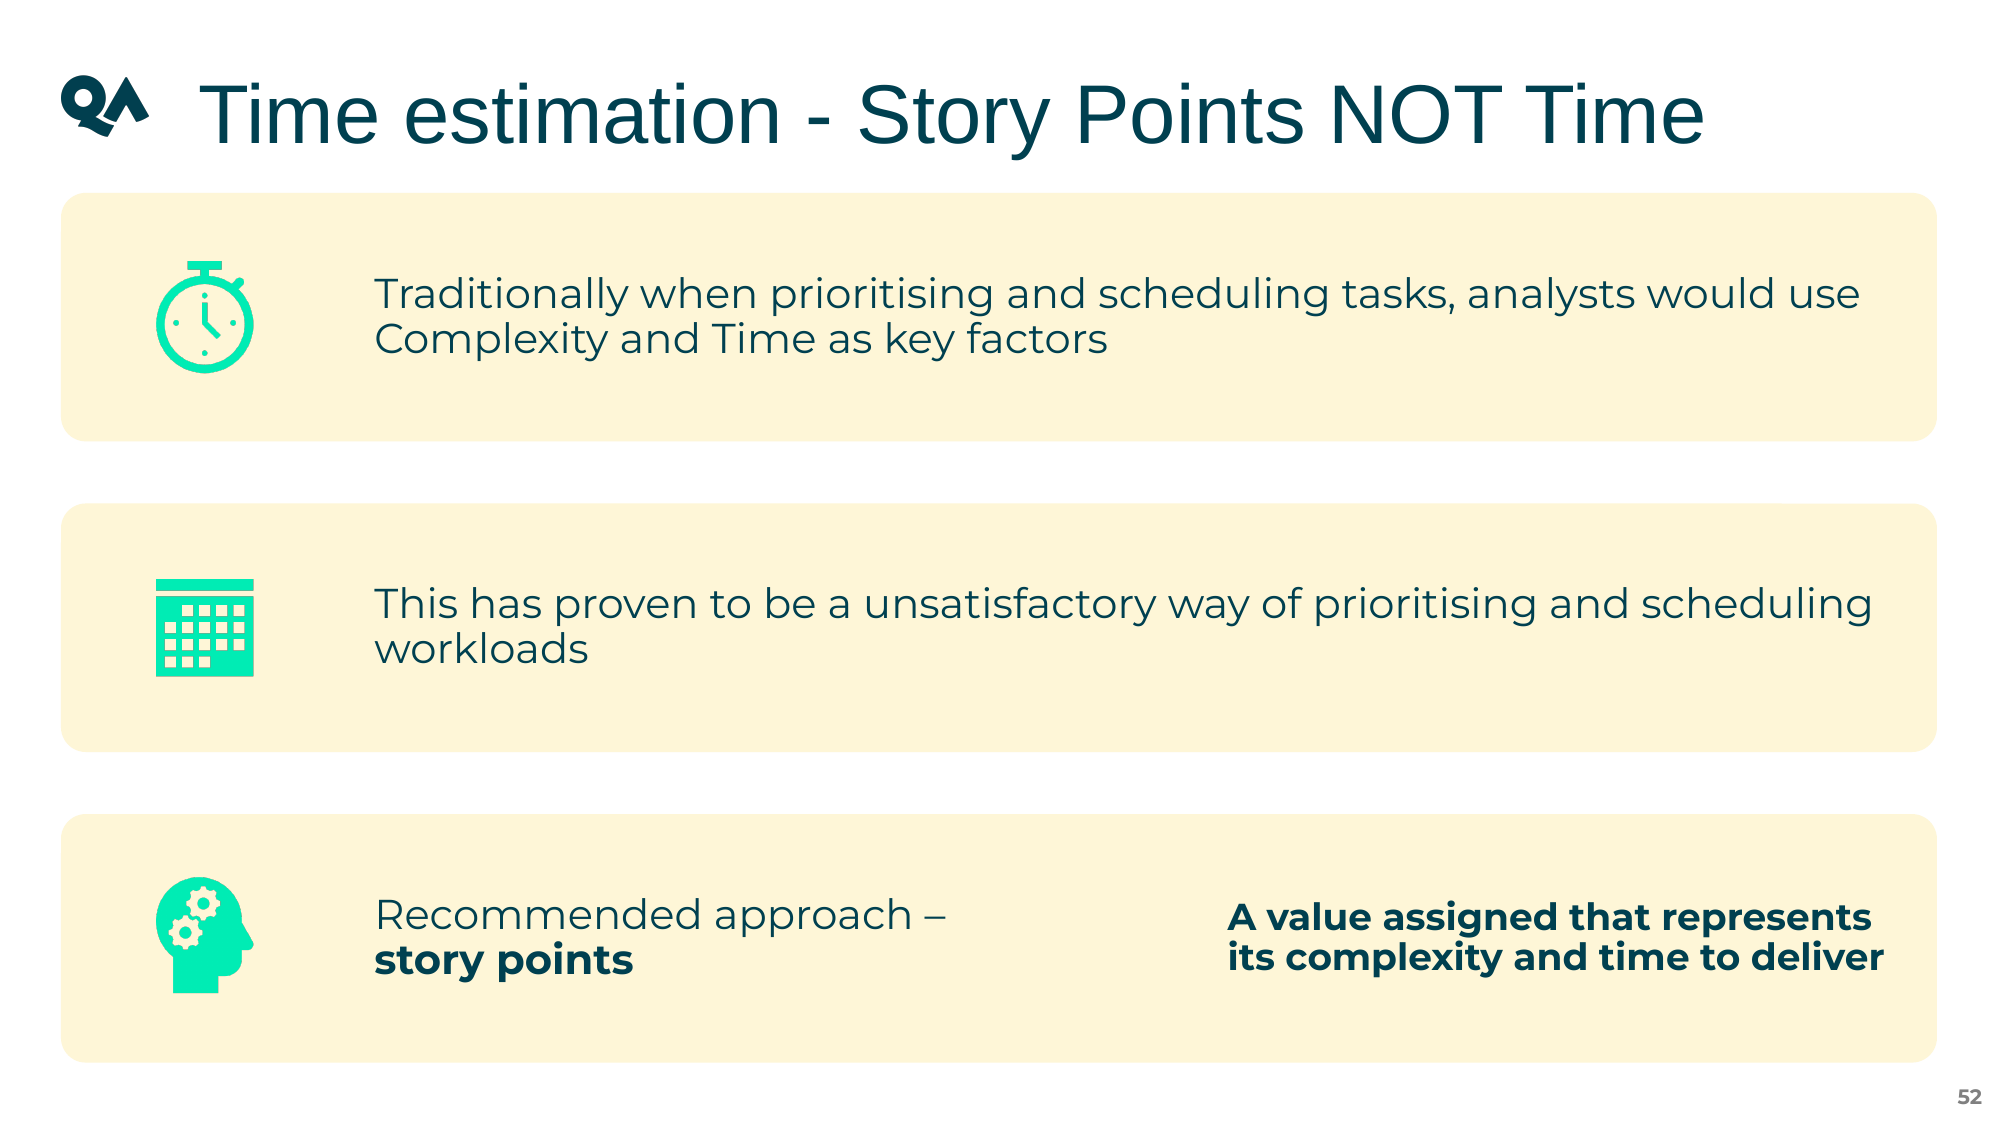

# Time estimation - Story Points NOT Time
Traditionally when prioritising and scheduling tasks, analysts would use Complexity and Time as key factors
This has proven to be a unsatisfactory way of prioritising and scheduling workloads
Recommended approach –
story points
A value assigned that represents its complexity and time to deliver
52